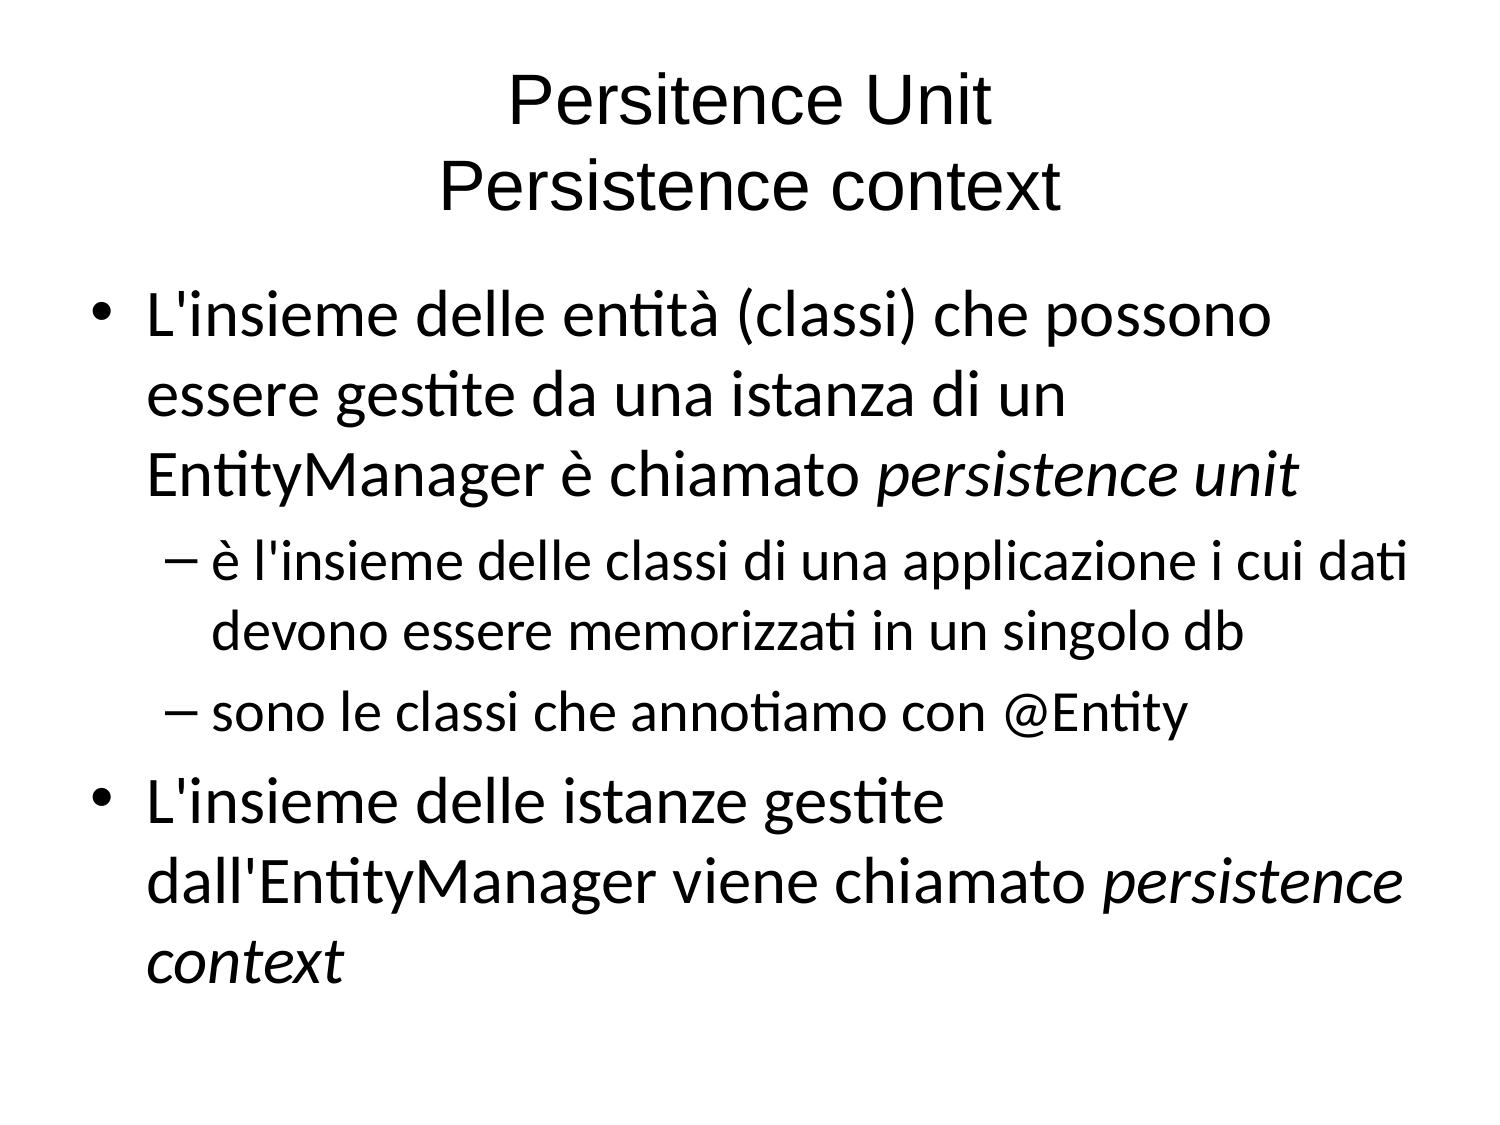

# Persitence Unit Persistence context
L'insieme delle entità (classi) che possono essere gestite da una istanza di un EntityManager è chiamato persistence unit
è l'insieme delle classi di una applicazione i cui dati devono essere memorizzati in un singolo db
sono le classi che annotiamo con @Entity
L'insieme delle istanze gestite dall'EntityManager viene chiamato persistence context